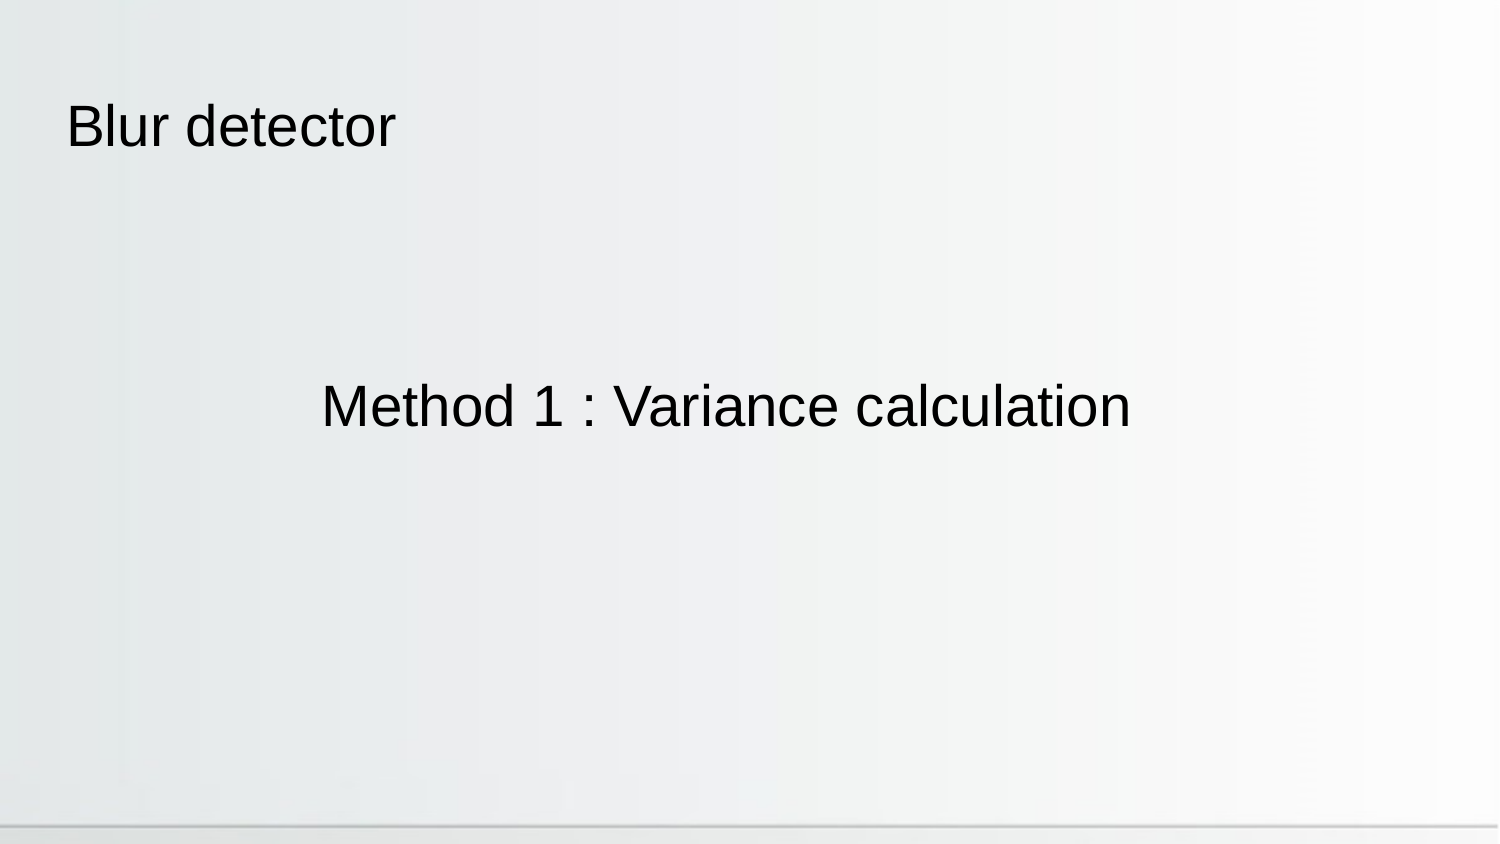

# Blur detector
Method 1 : Variance calculation